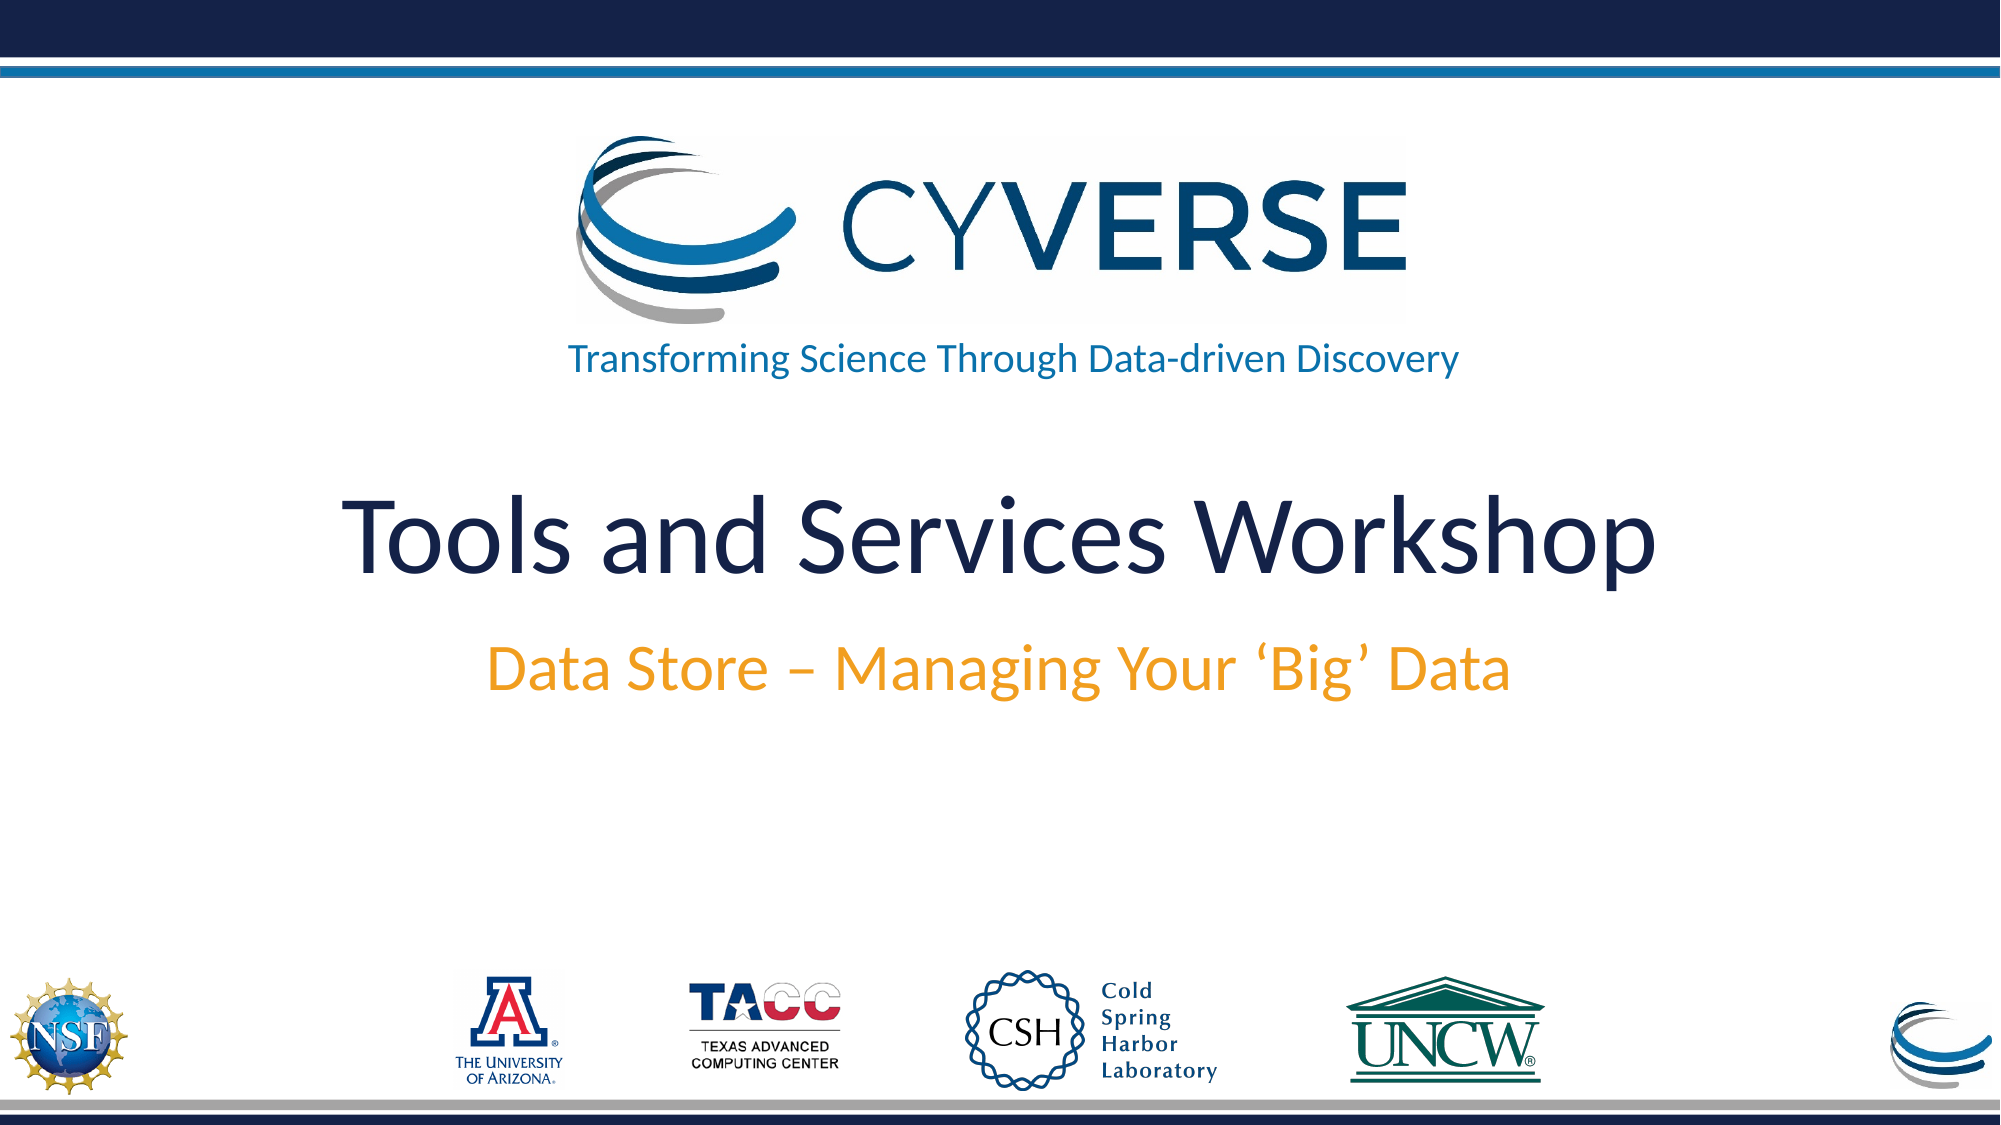

# Tools and Services Workshop
Data Store – Managing Your ‘Big’ Data